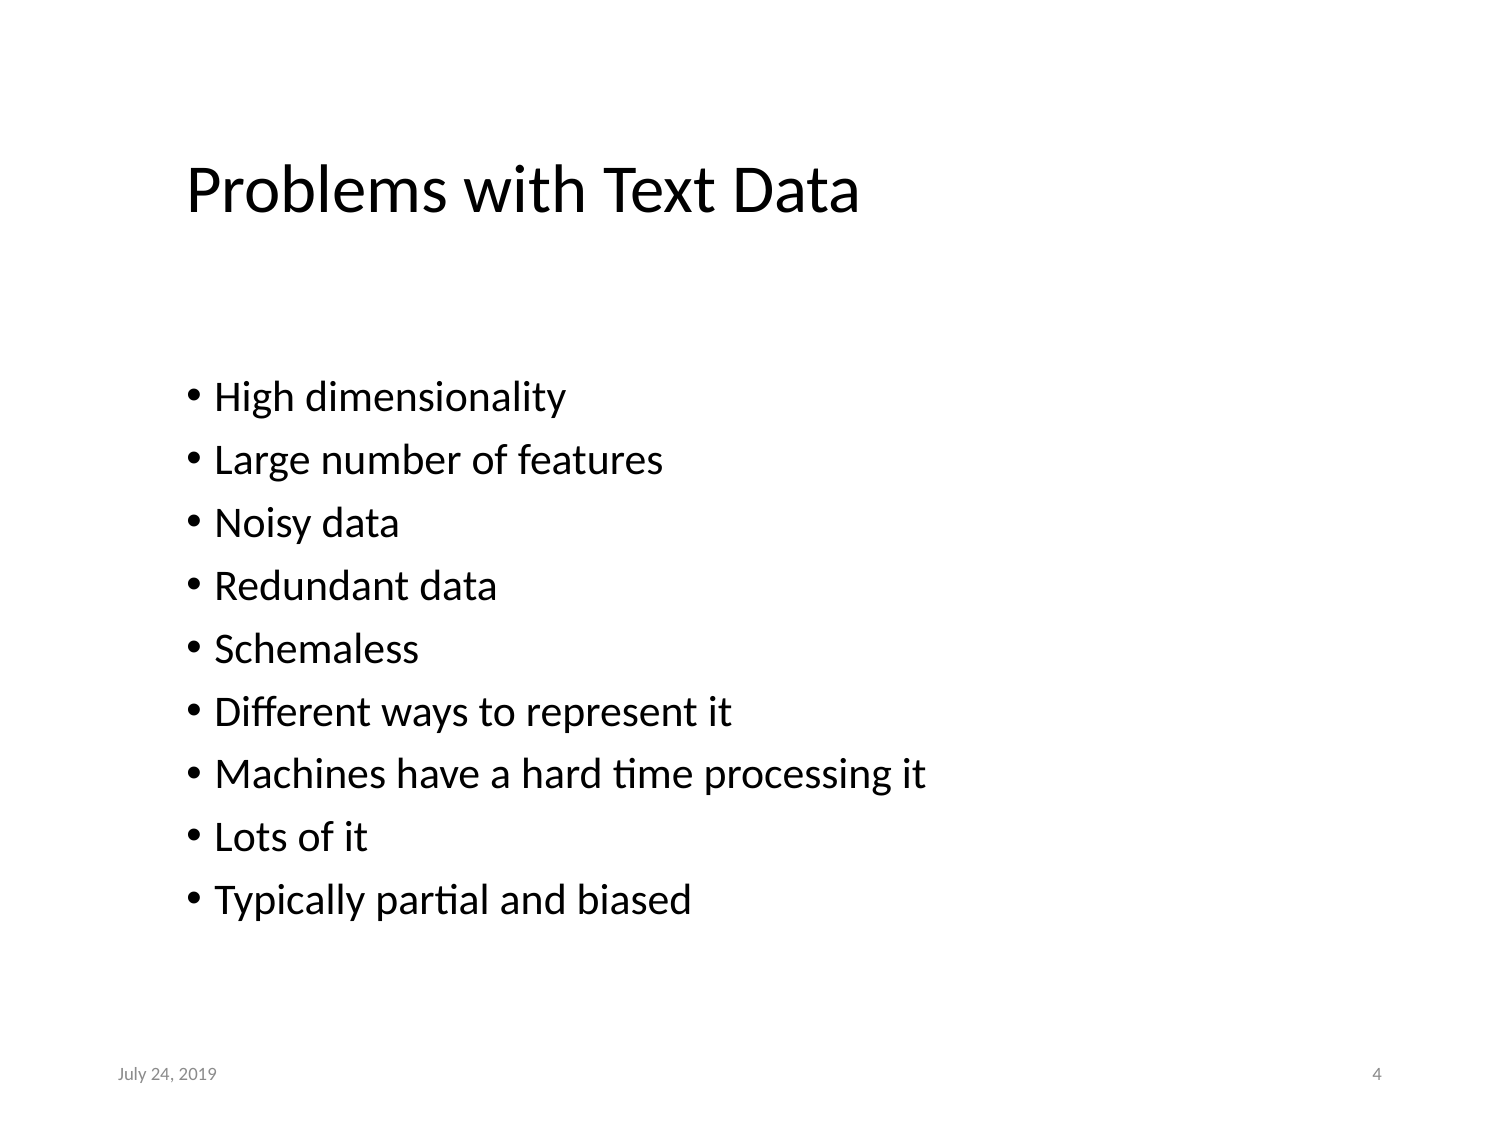

# Problems with Text Data
High dimensionality
Large number of features
Noisy data
Redundant data
Schemaless
Different ways to represent it
Machines have a hard time processing it
Lots of it
Typically partial and biased
July 24, 2019
4